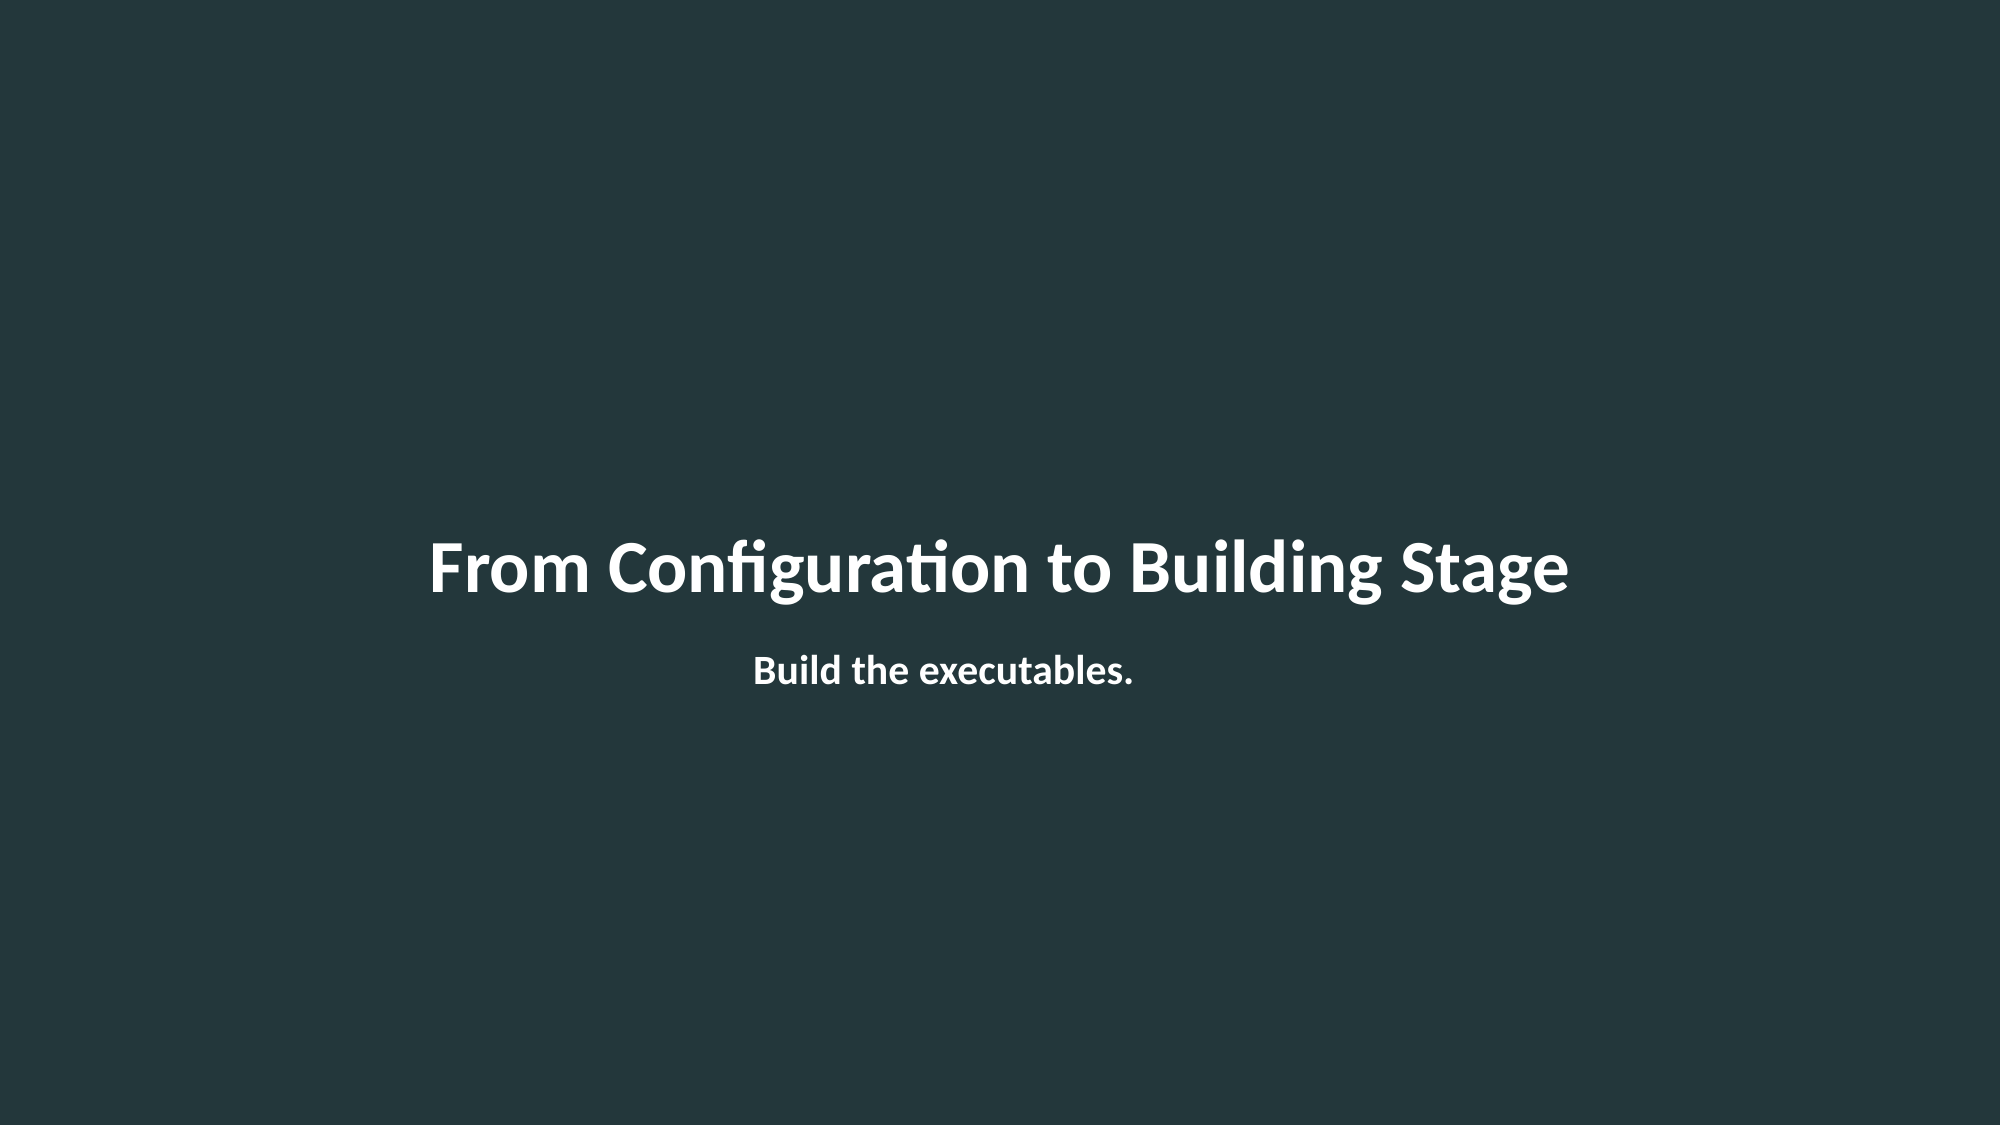

From Configuration to Building Stage
Build the executables.